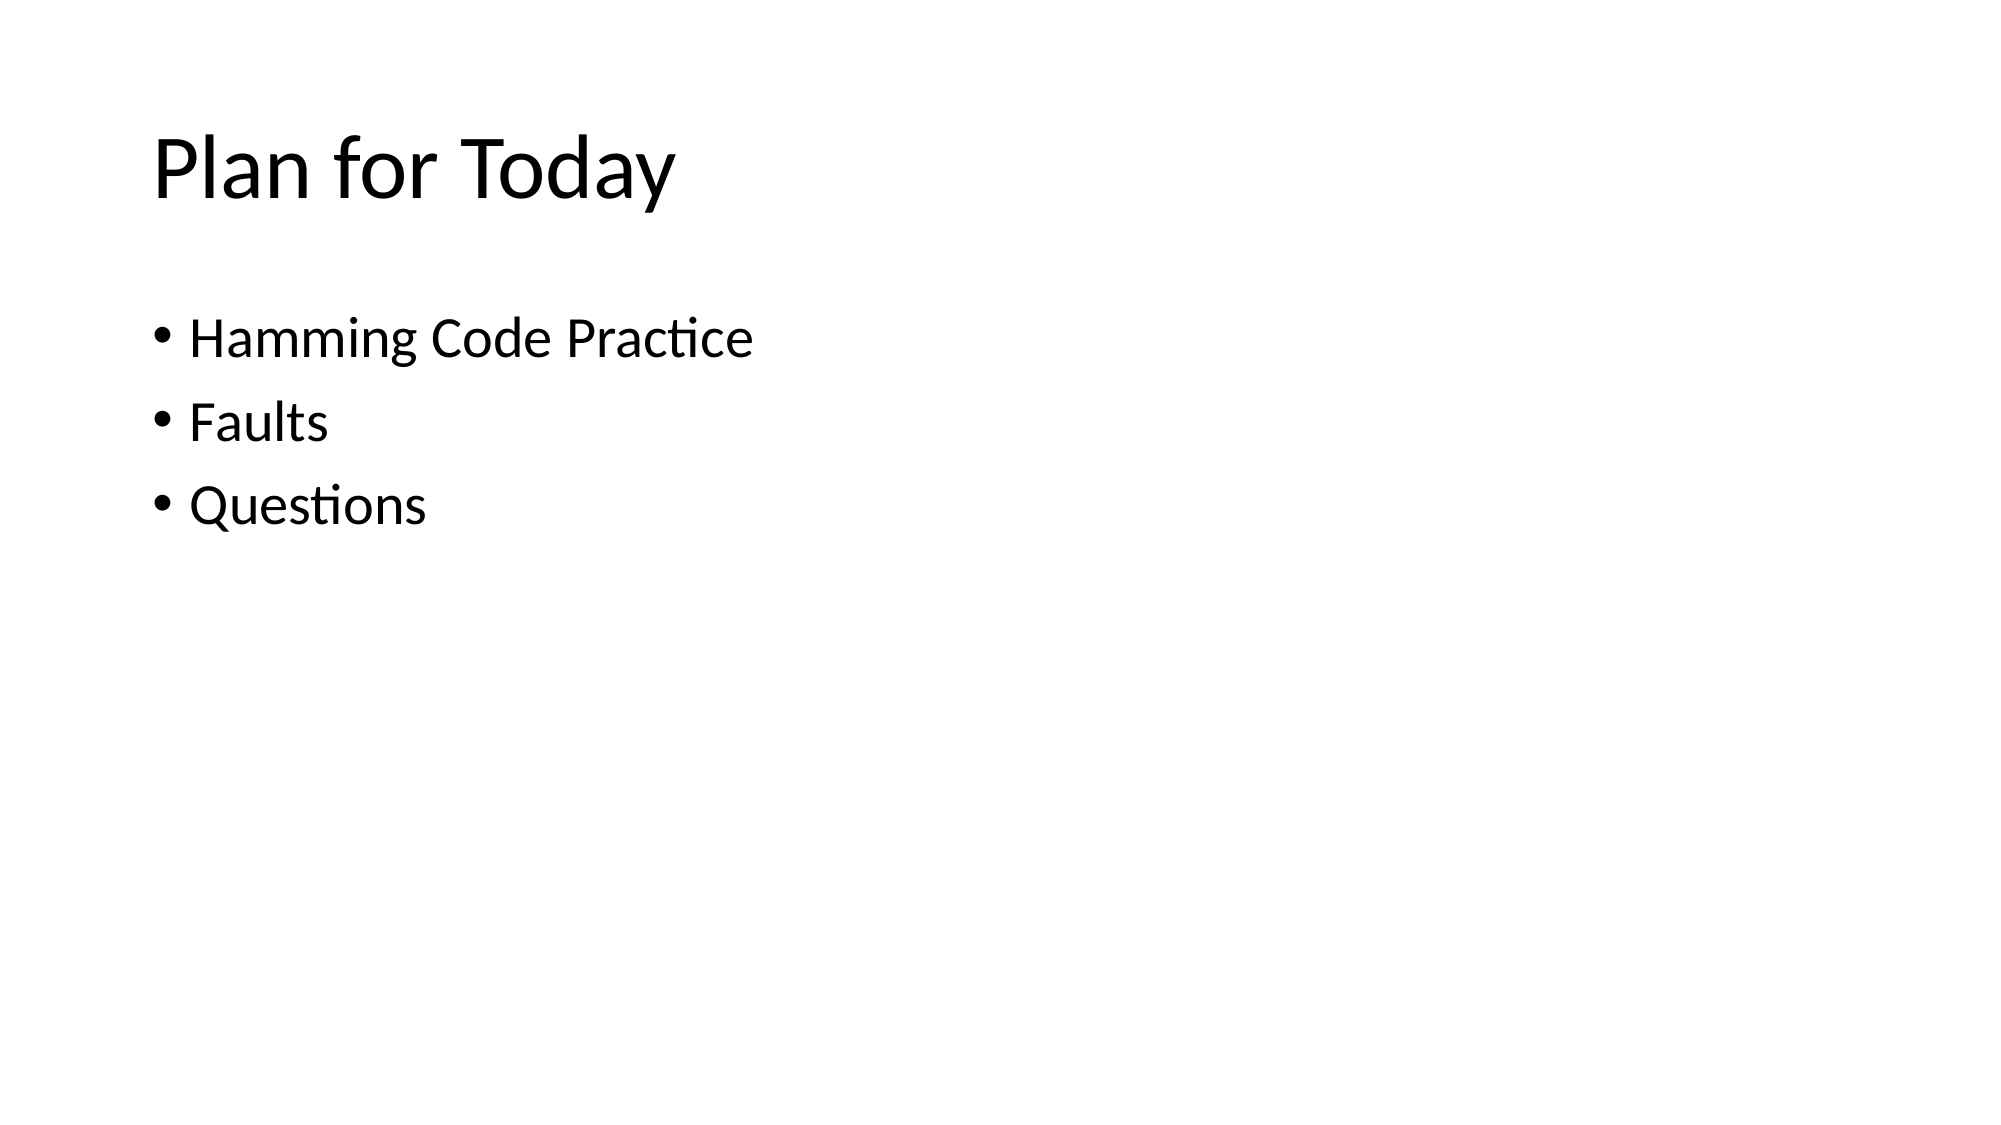

# Plan for Today
Hamming Code Practice
Faults
Questions